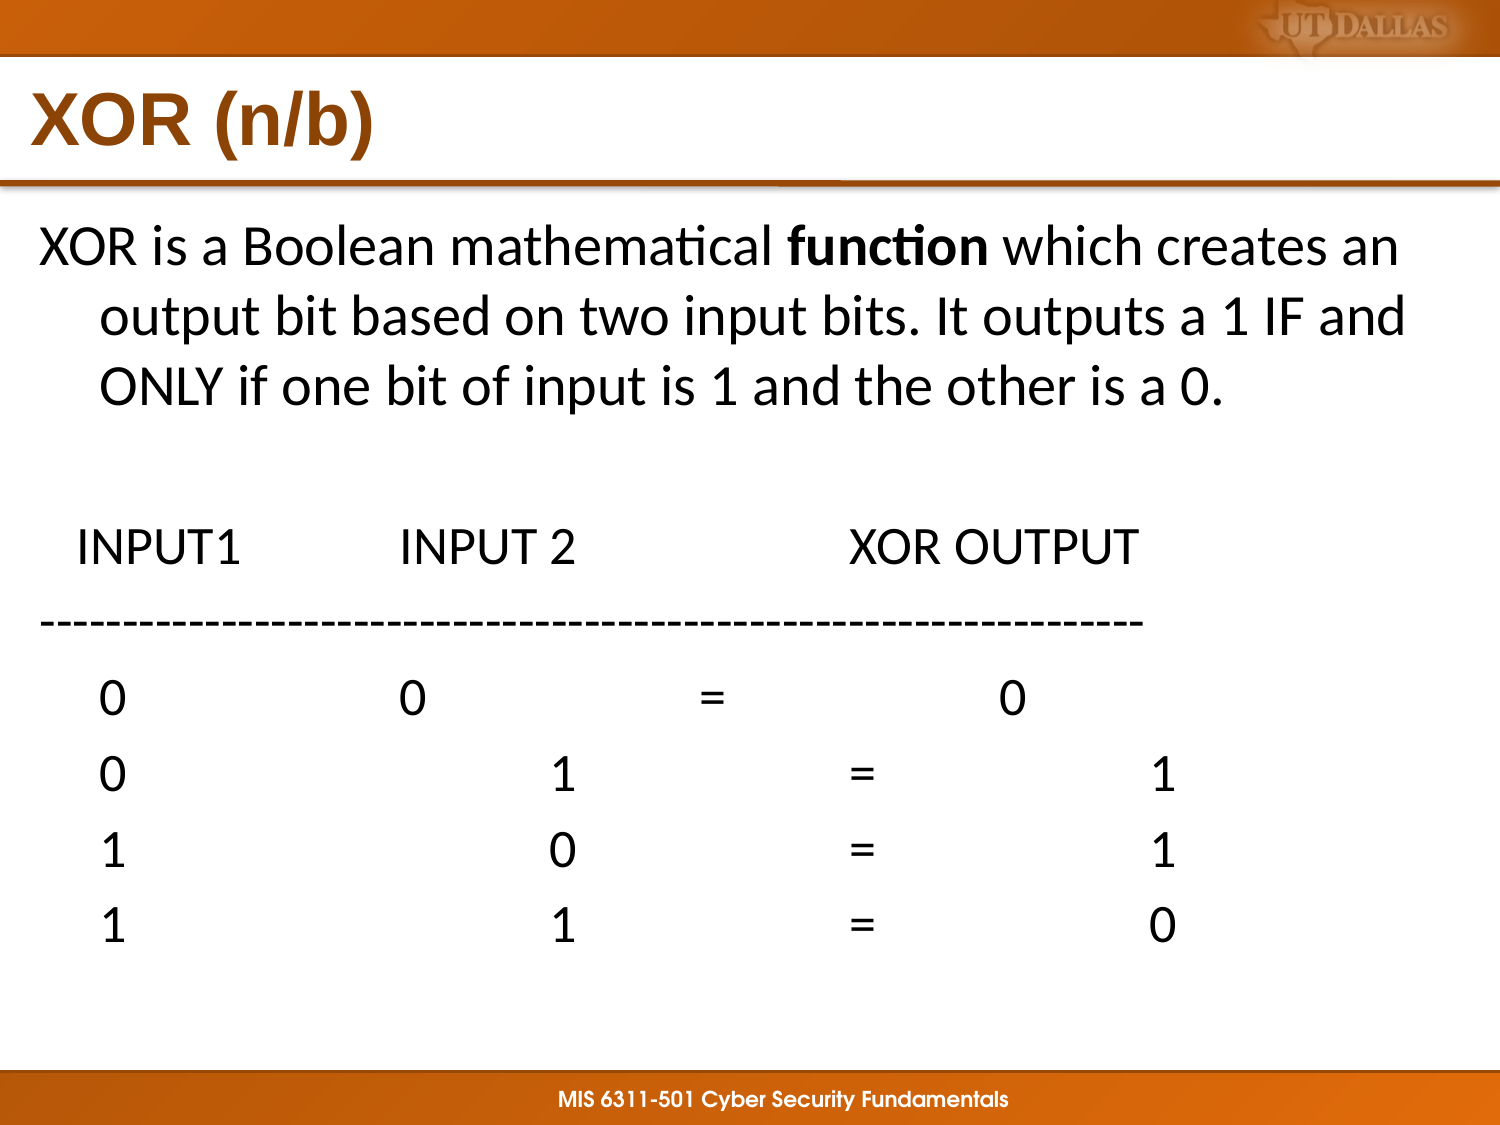

# XOR (n/b)
XOR is a Boolean mathematical function which creates an output bit based on two input bits. It outputs a 1 IF and ONLY if one bit of input is 1 and the other is a 0.

   INPUT1		INPUT 2		XOR OUTPUT
-------------------------------------------------------------------
	0         		0		=		0
	0	     		1		=		1
	1	     		0		=		1
	1			1		=		0